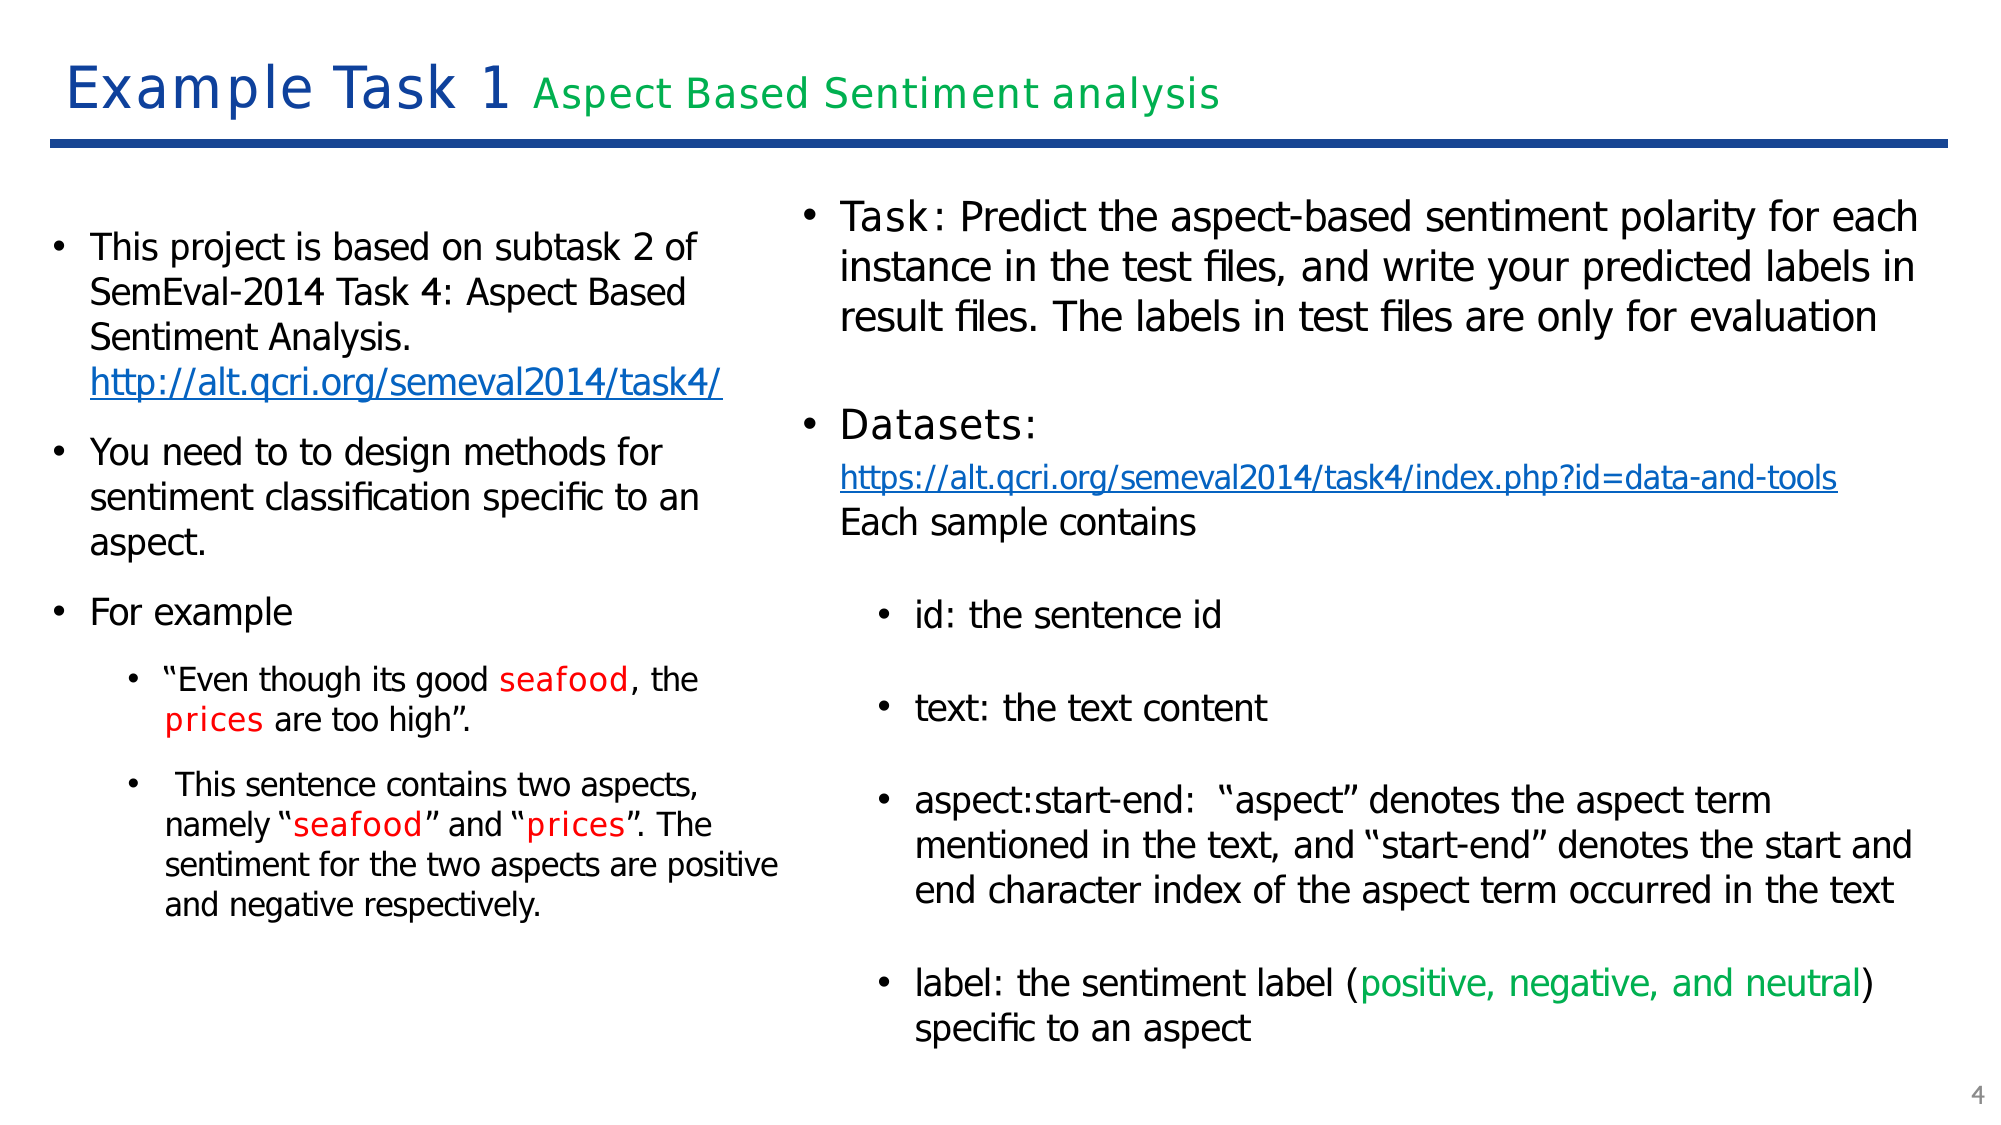

# Example Task 1 Aspect Based Sentiment analysis
Task: Predict the aspect-based sentiment polarity for each instance in the test files, and write your predicted labels in result files. The labels in test files are only for evaluation
Datasets: https://alt.qcri.org/semeval2014/task4/index.php?id=data-and-tools Each sample contains
id: the sentence id
text: the text content
aspect:start-end:  “aspect” denotes the aspect term mentioned in the text, and “start-end” denotes the start and end character index of the aspect term occurred in the text
label: the sentiment label (positive, negative, and neutral) specific to an aspect
This project is based on subtask 2 of SemEval-2014 Task 4: Aspect Based Sentiment Analysis. http://alt.qcri.org/semeval2014/task4/
You need to to design methods for sentiment classification specific to an aspect.
For example
“Even though its good seafood, the prices are too high”.
 This sentence contains two aspects, namely “seafood” and “prices”. The sentiment for the two aspects are positive and negative respectively.
4